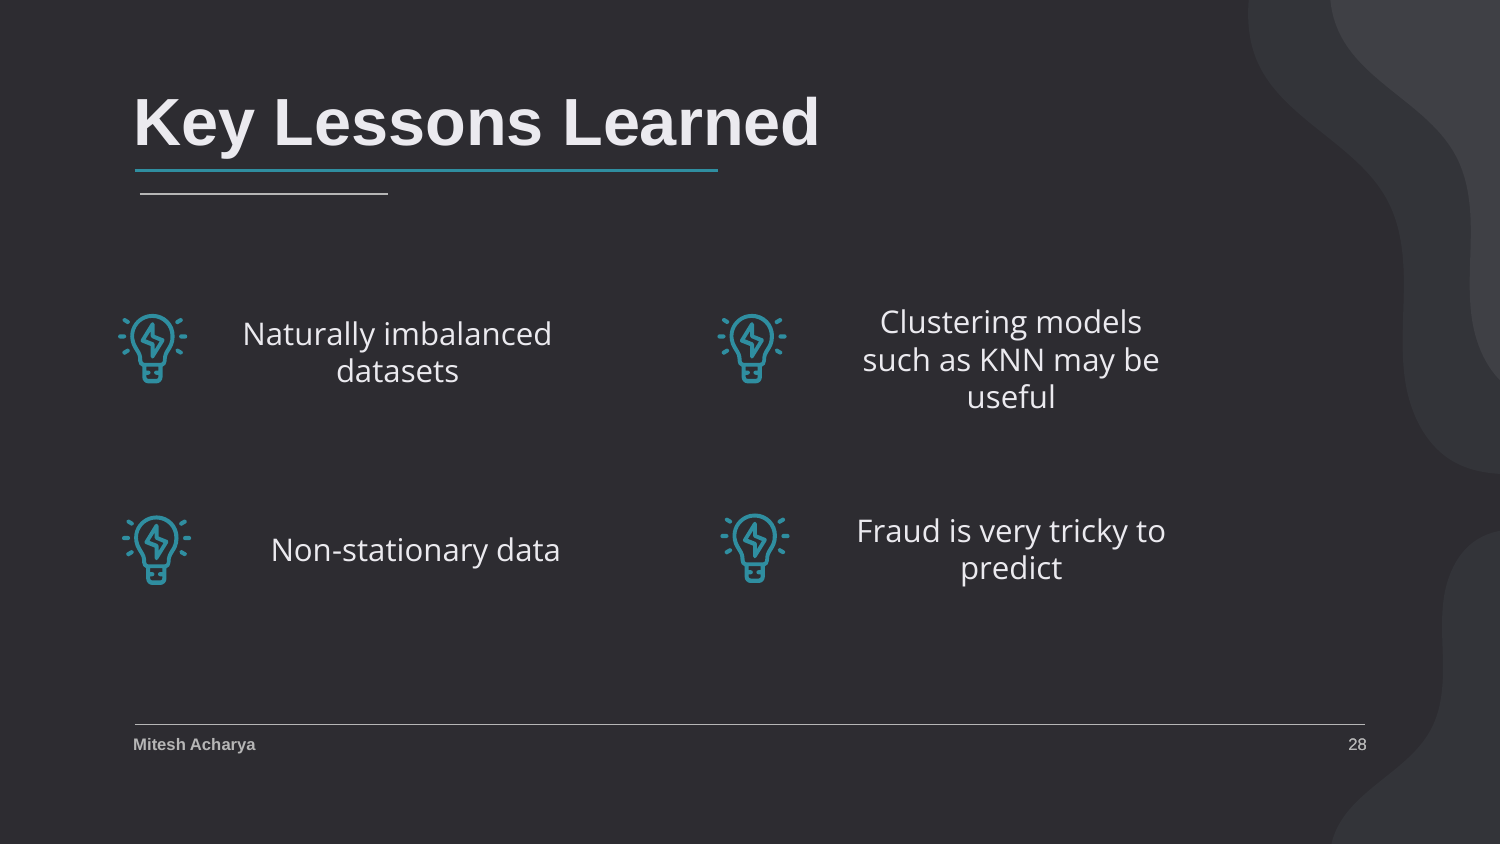

# Key Lessons Learned
Naturally imbalanced datasets
Clustering models such as KNN may be useful

Fraud is very tricky to predict
Non-stationary data

Mitesh Acharya
28
28